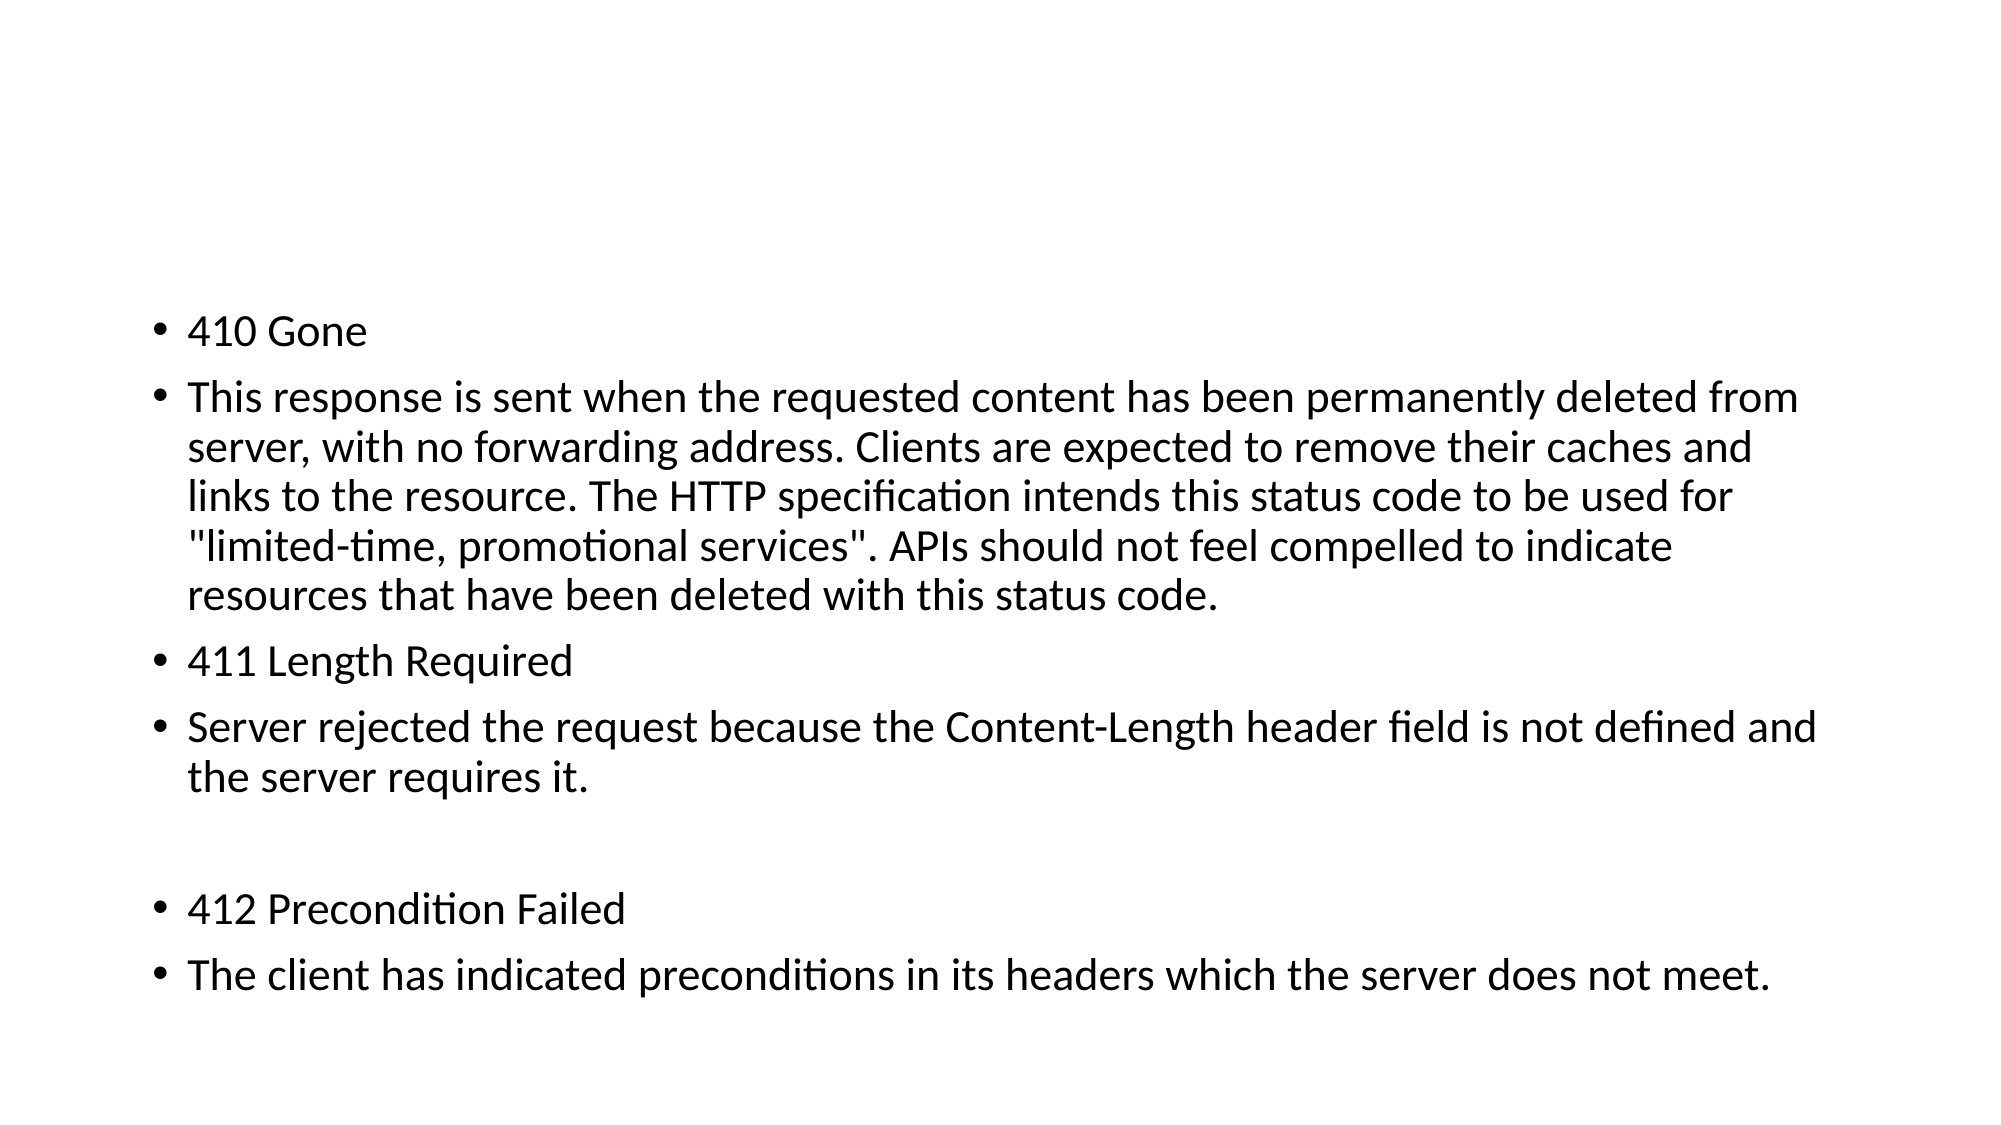

#
410 Gone
This response is sent when the requested content has been permanently deleted from server, with no forwarding address. Clients are expected to remove their caches and links to the resource. The HTTP specification intends this status code to be used for "limited-time, promotional services". APIs should not feel compelled to indicate resources that have been deleted with this status code.
411 Length Required
Server rejected the request because the Content-Length header field is not defined and the server requires it.

412 Precondition Failed
The client has indicated preconditions in its headers which the server does not meet.